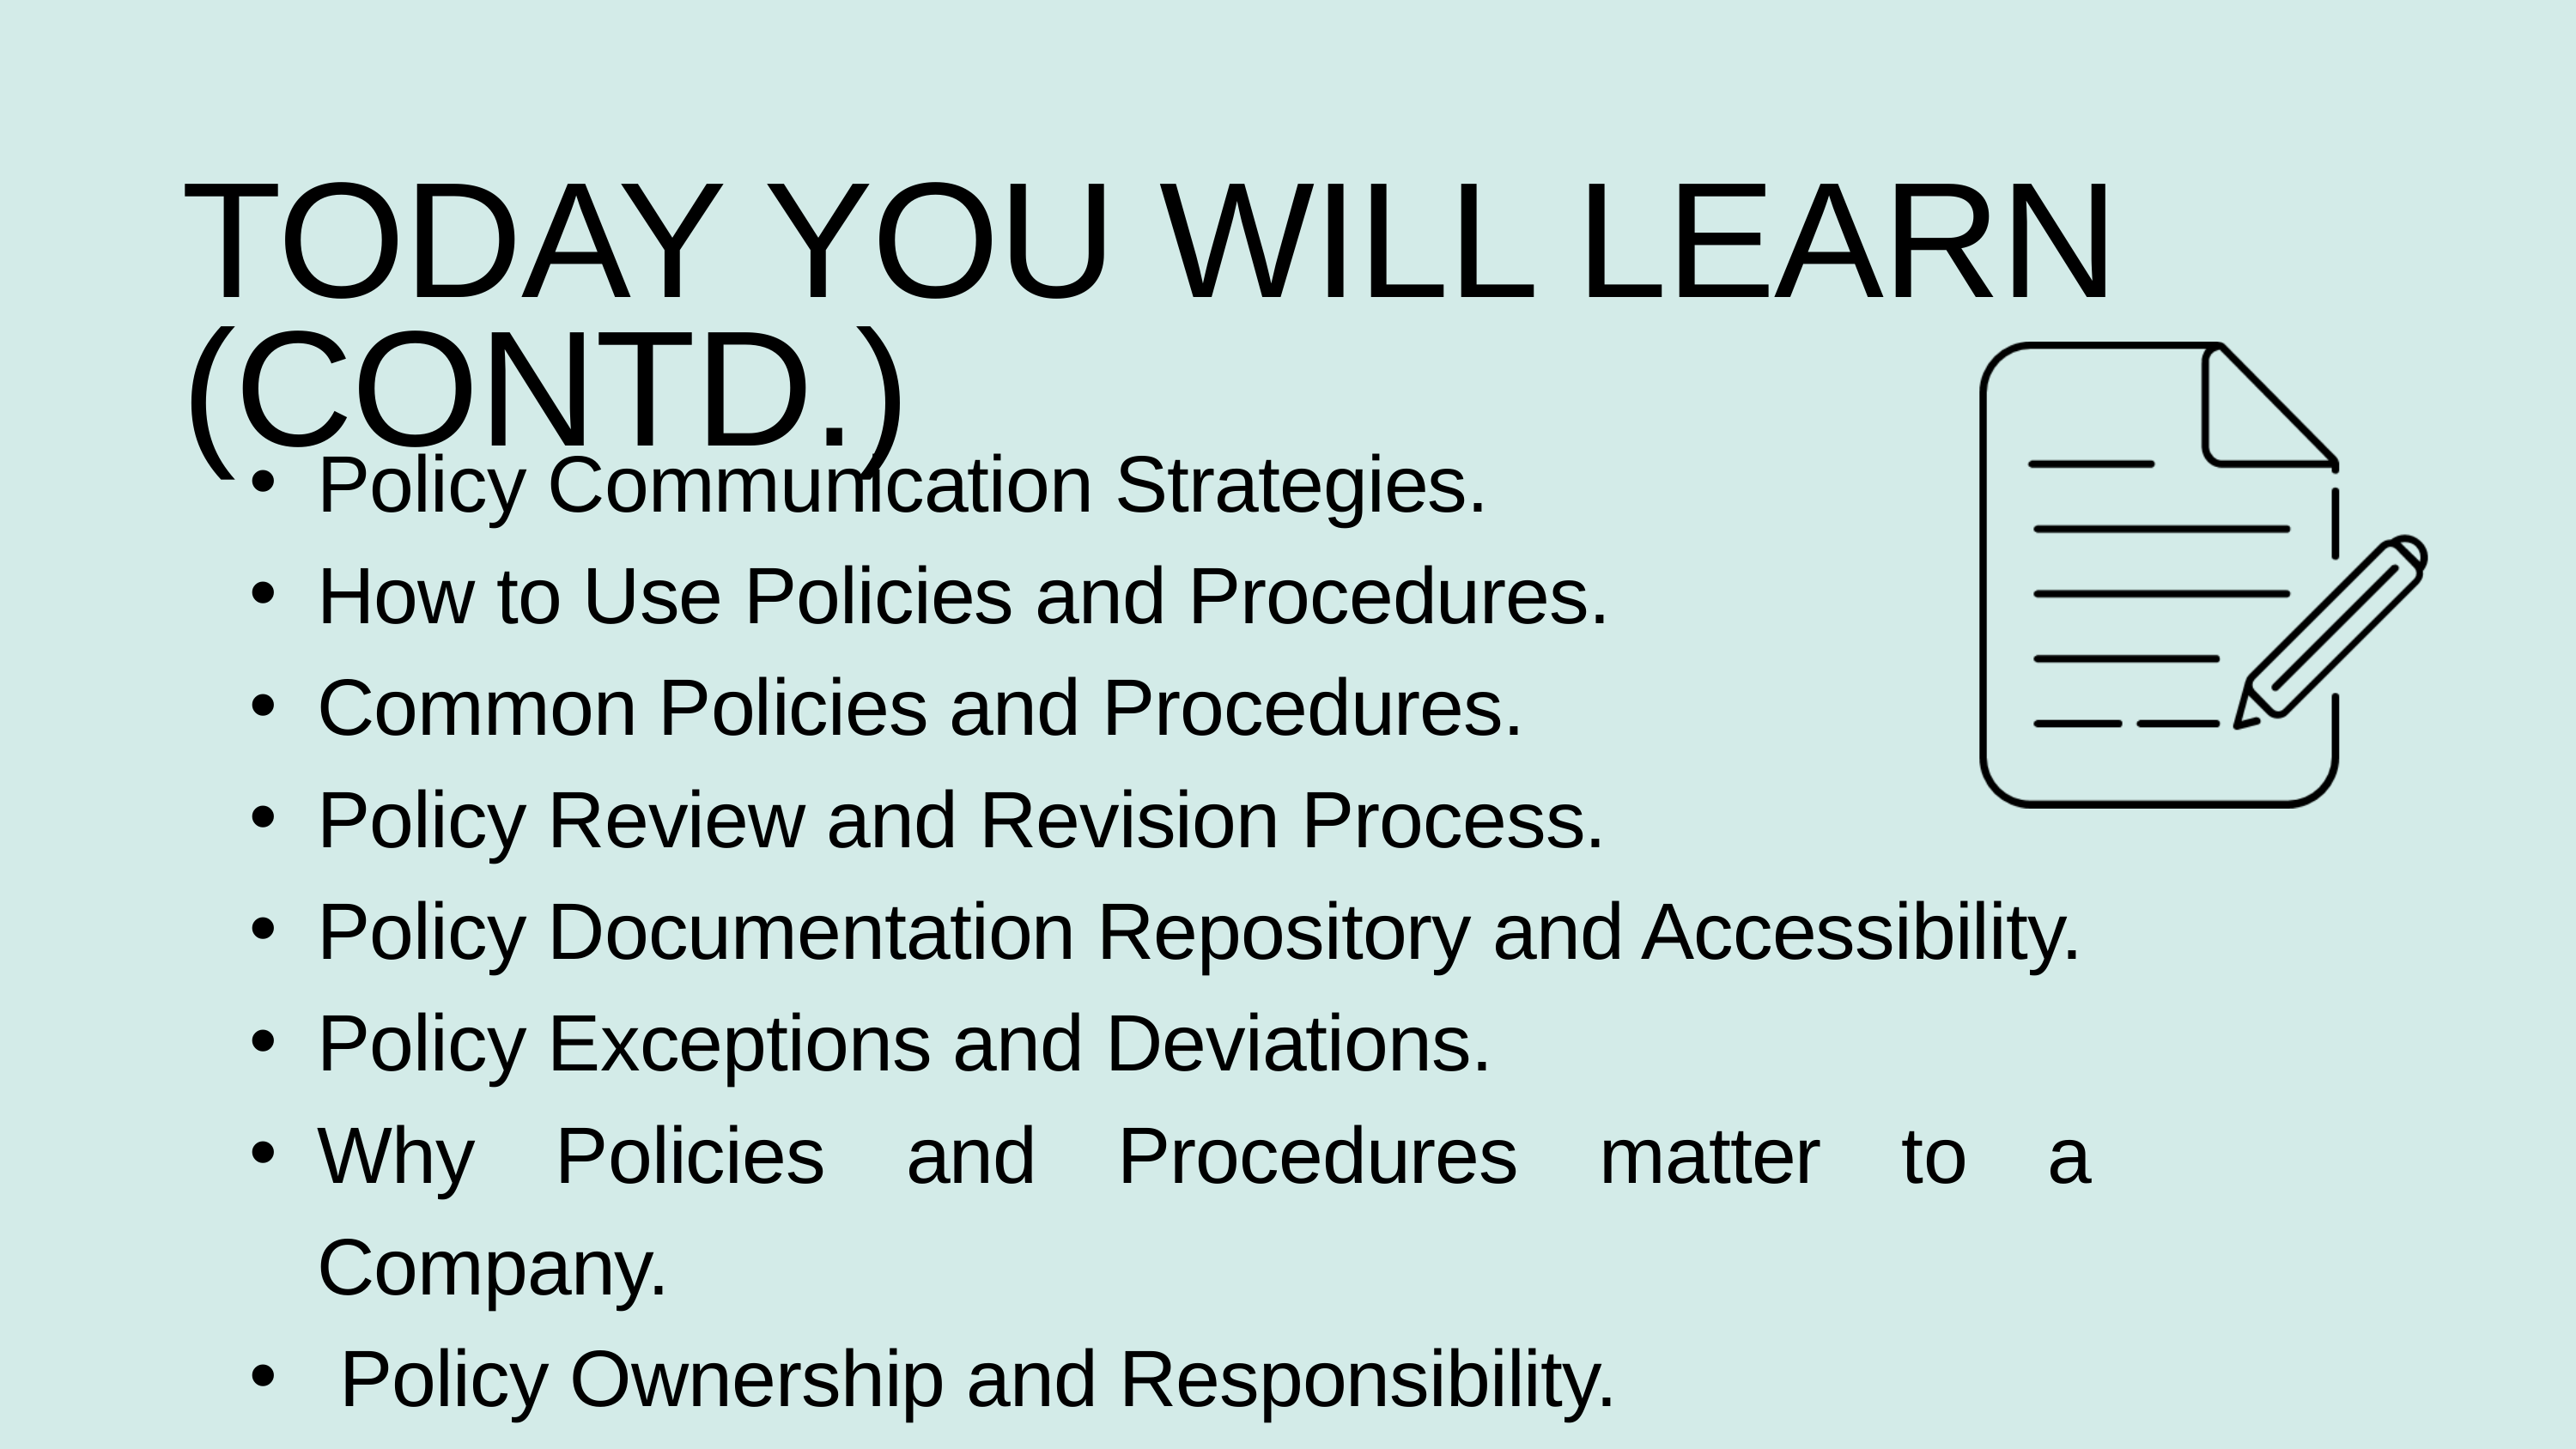

TODAY YOU WILL LEARN (CONTD.)

Policy Communication Strategies.
How to Use Policies and Procedures.
Common Policies and Procedures.
Policy Review and Revision Process.
Policy Documentation Repository and Accessibility.
Policy Exceptions and Deviations.
Why Policies and Procedures matter to a Company.
 Policy Ownership and Responsibility.